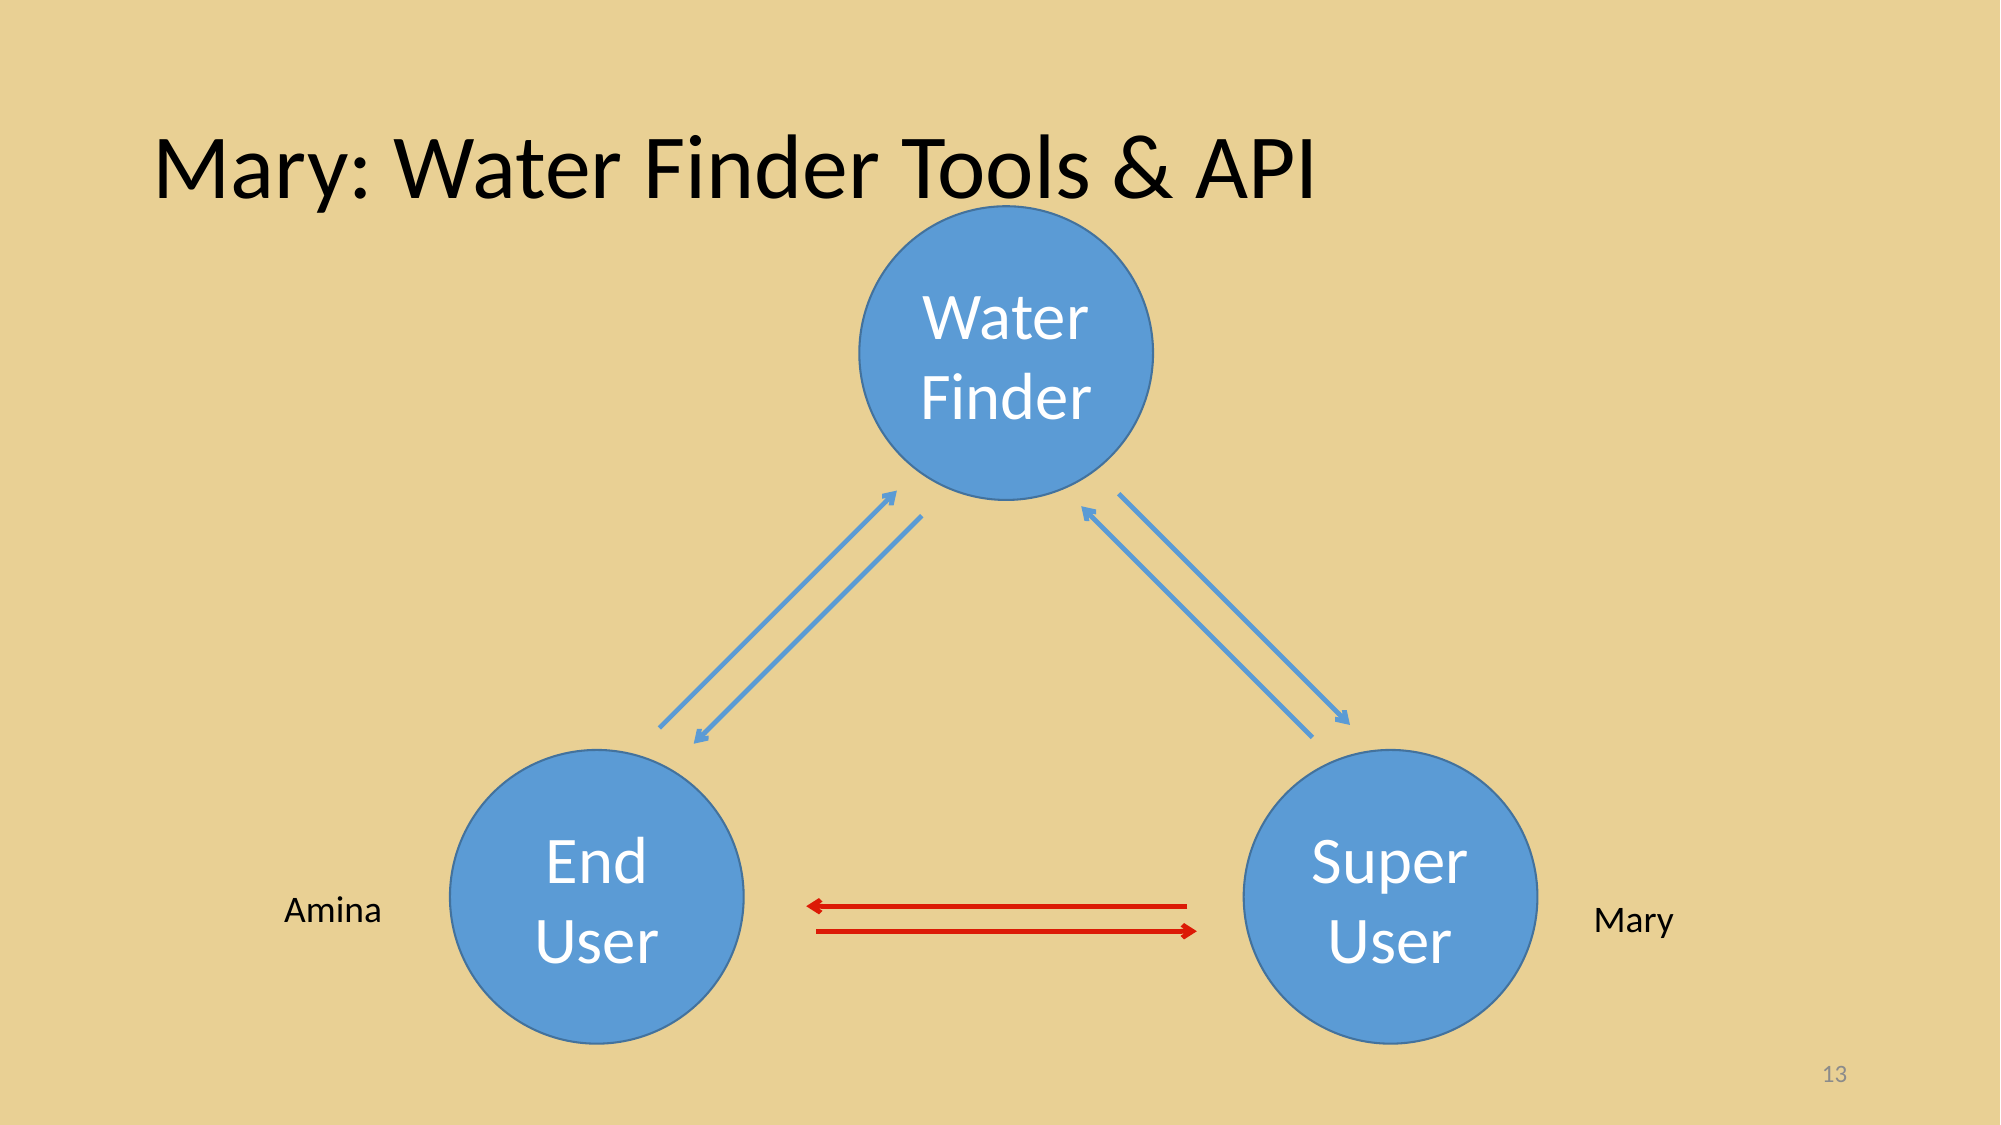

# Mary: Water Finder Tools & API
Water Finder
End User
Super User
Amina
Mary
13